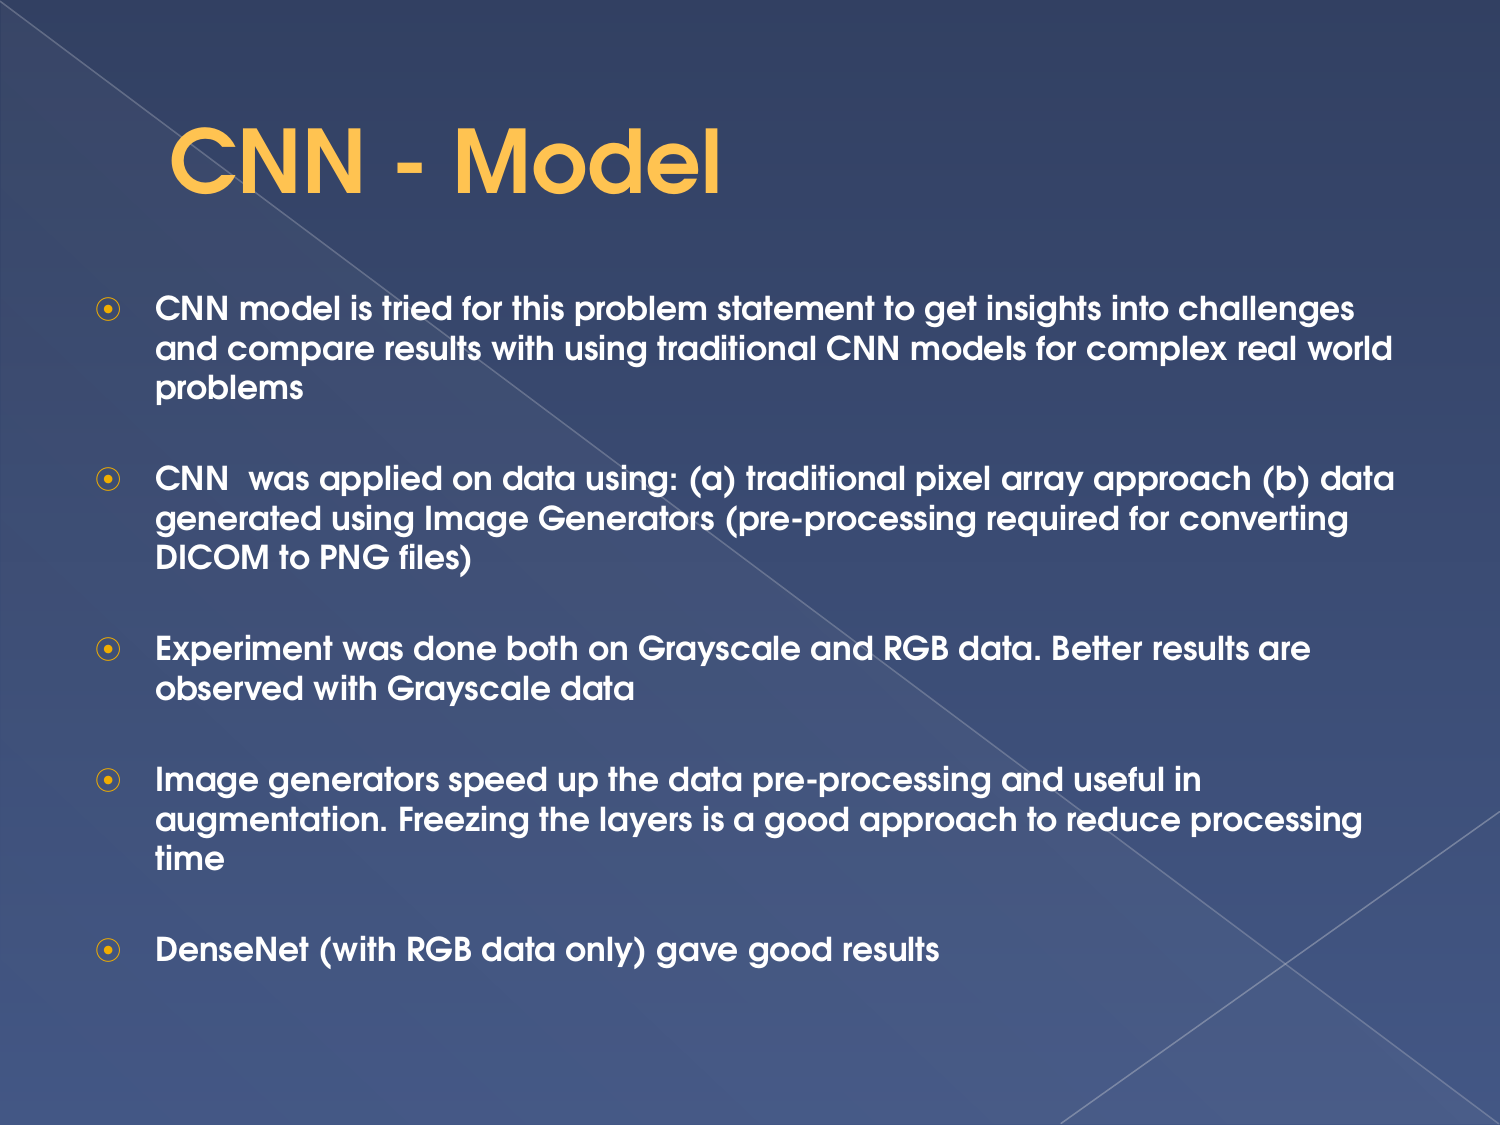

# CNN - Model

CNN model is tried for this problem statement to get insights into challenges and compare results with using traditional CNN models for complex real world problems

CNN  was applied on data using: (a) traditional pixel array approach (b) data generated using Image Generators (pre-processing required for converting DICOM to PNG files)

Experiment was done both on Grayscale and RGB data. Better results are observed with Grayscale data

Image generators speed up the data pre-processing and useful in augmentation. Freezing the layers is a good approach to reduce processing time

DenseNet (with RGB data only) gave good results